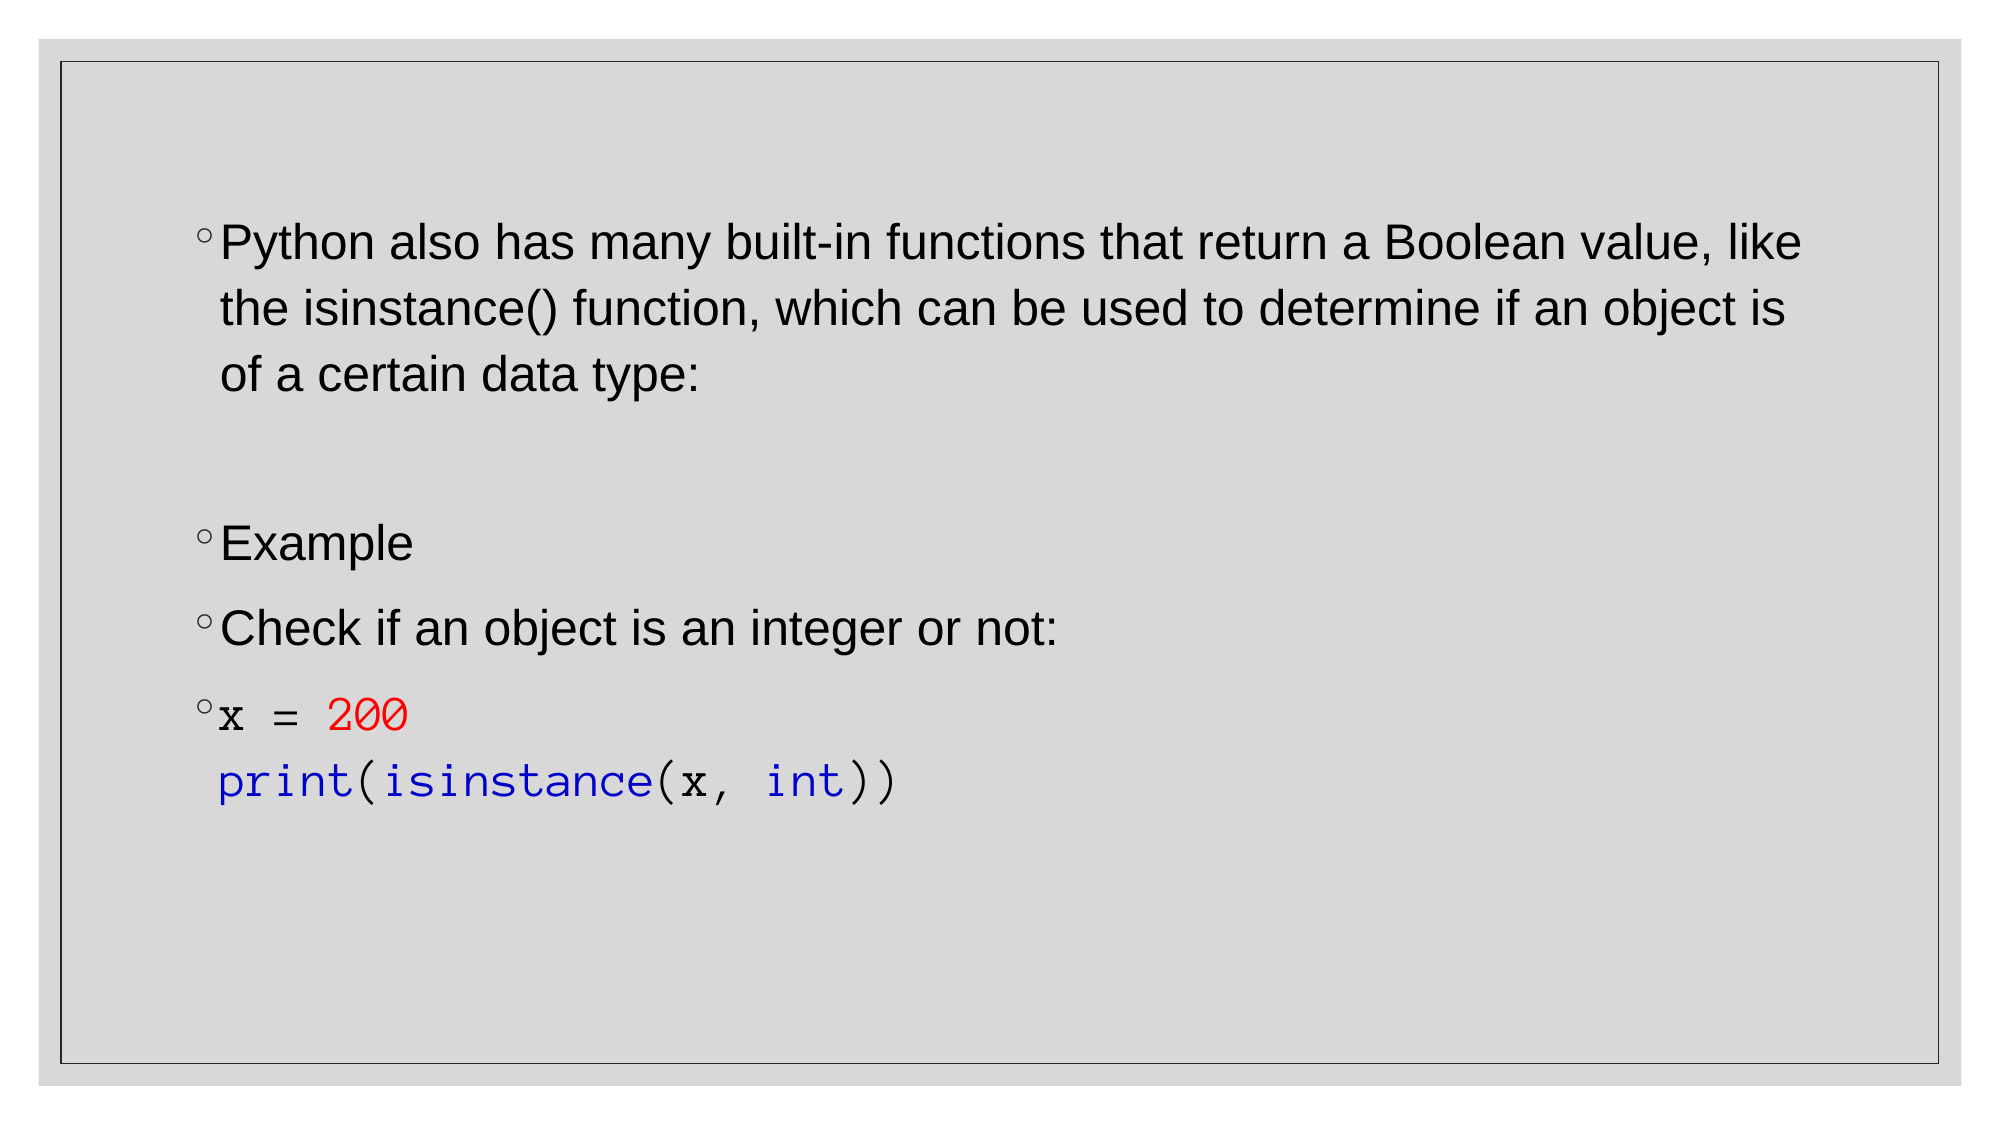

Python also has many built-in functions that return a Boolean value, like the isinstance() function, which can be used to determine if an object is of a certain data type:

Example
Check if an object is an integer or not:
x = 200
print(isinstance(x, int))